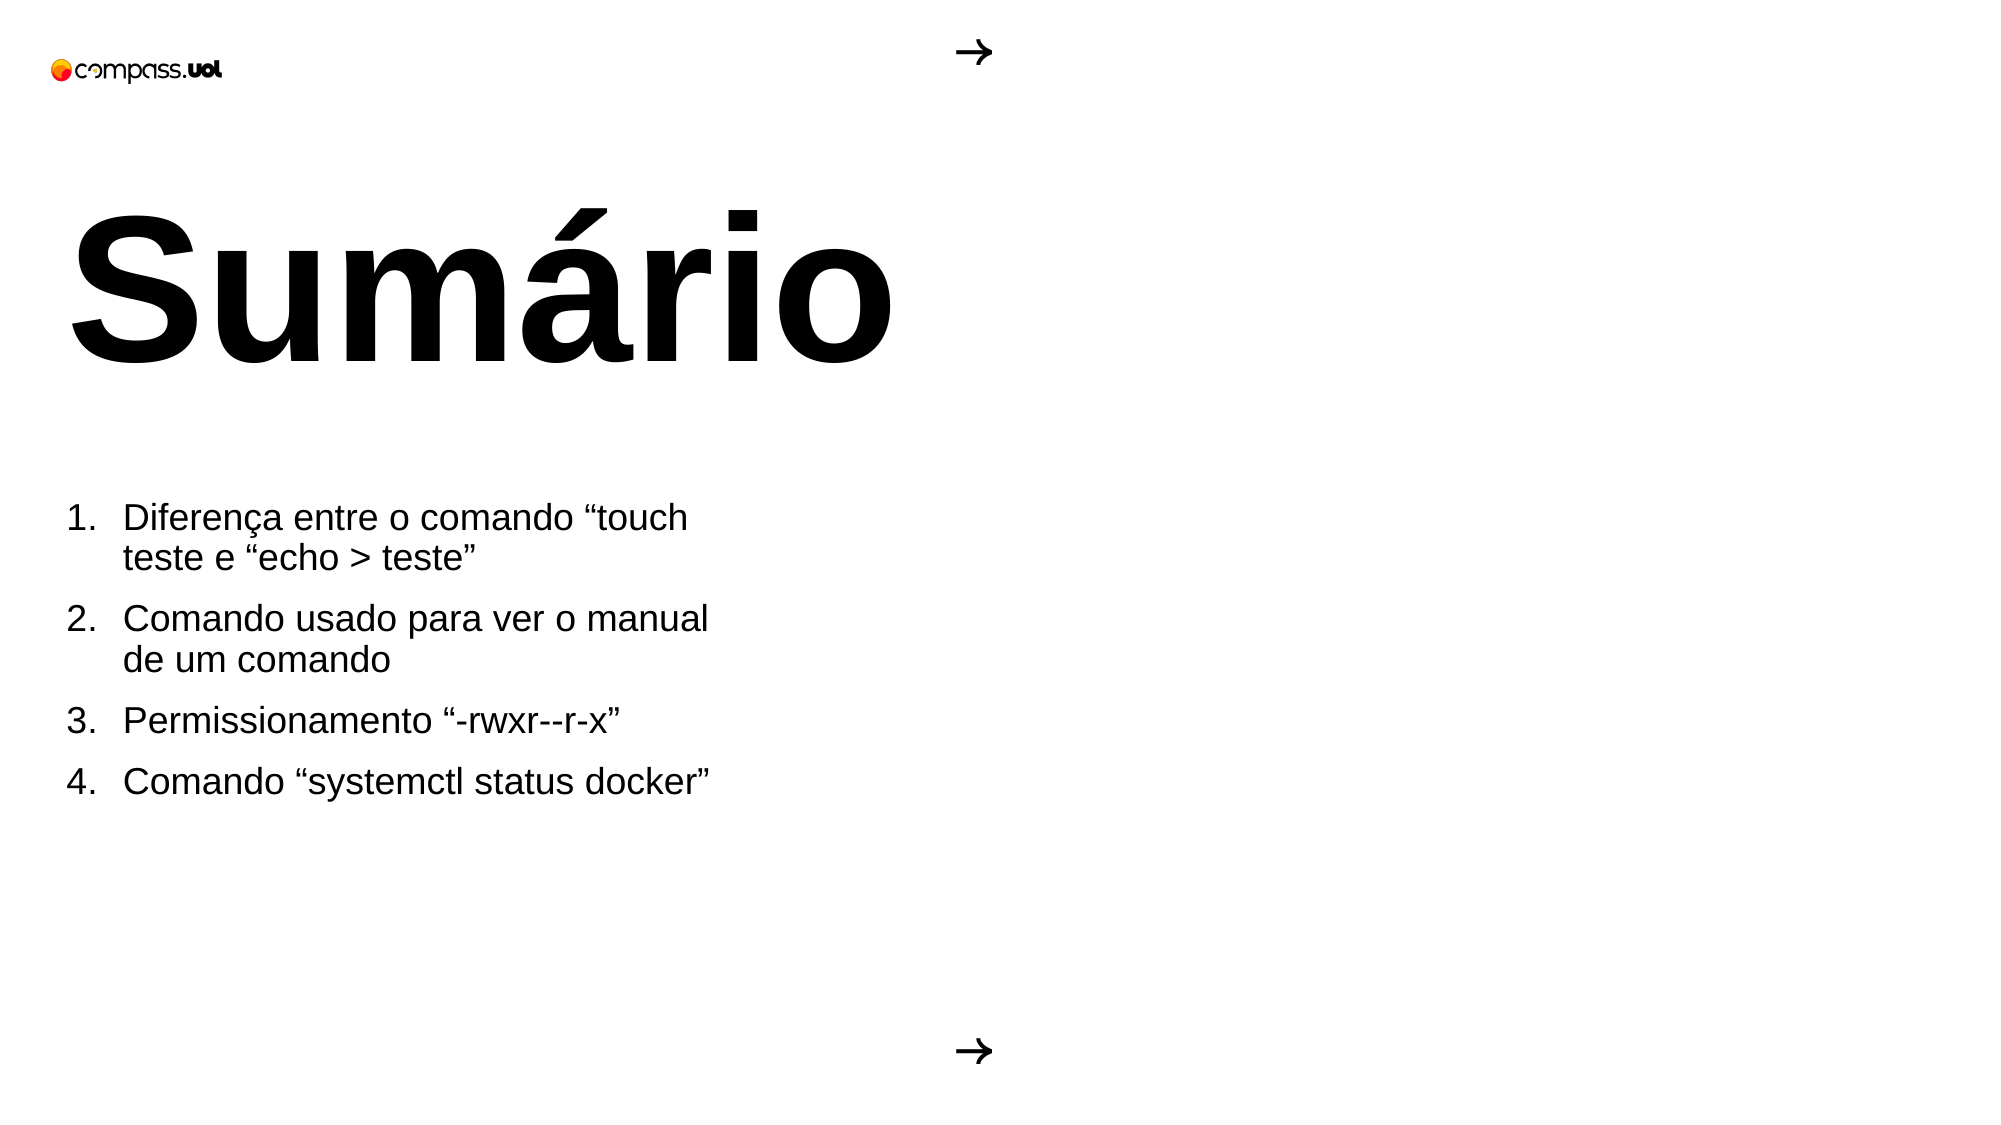

Sumário
Diferença entre o comando “touch teste e “echo > teste”
Comando usado para ver o manual de um comando
Permissionamento “-rwxr--r-x”
Comando “systemctl status docker”